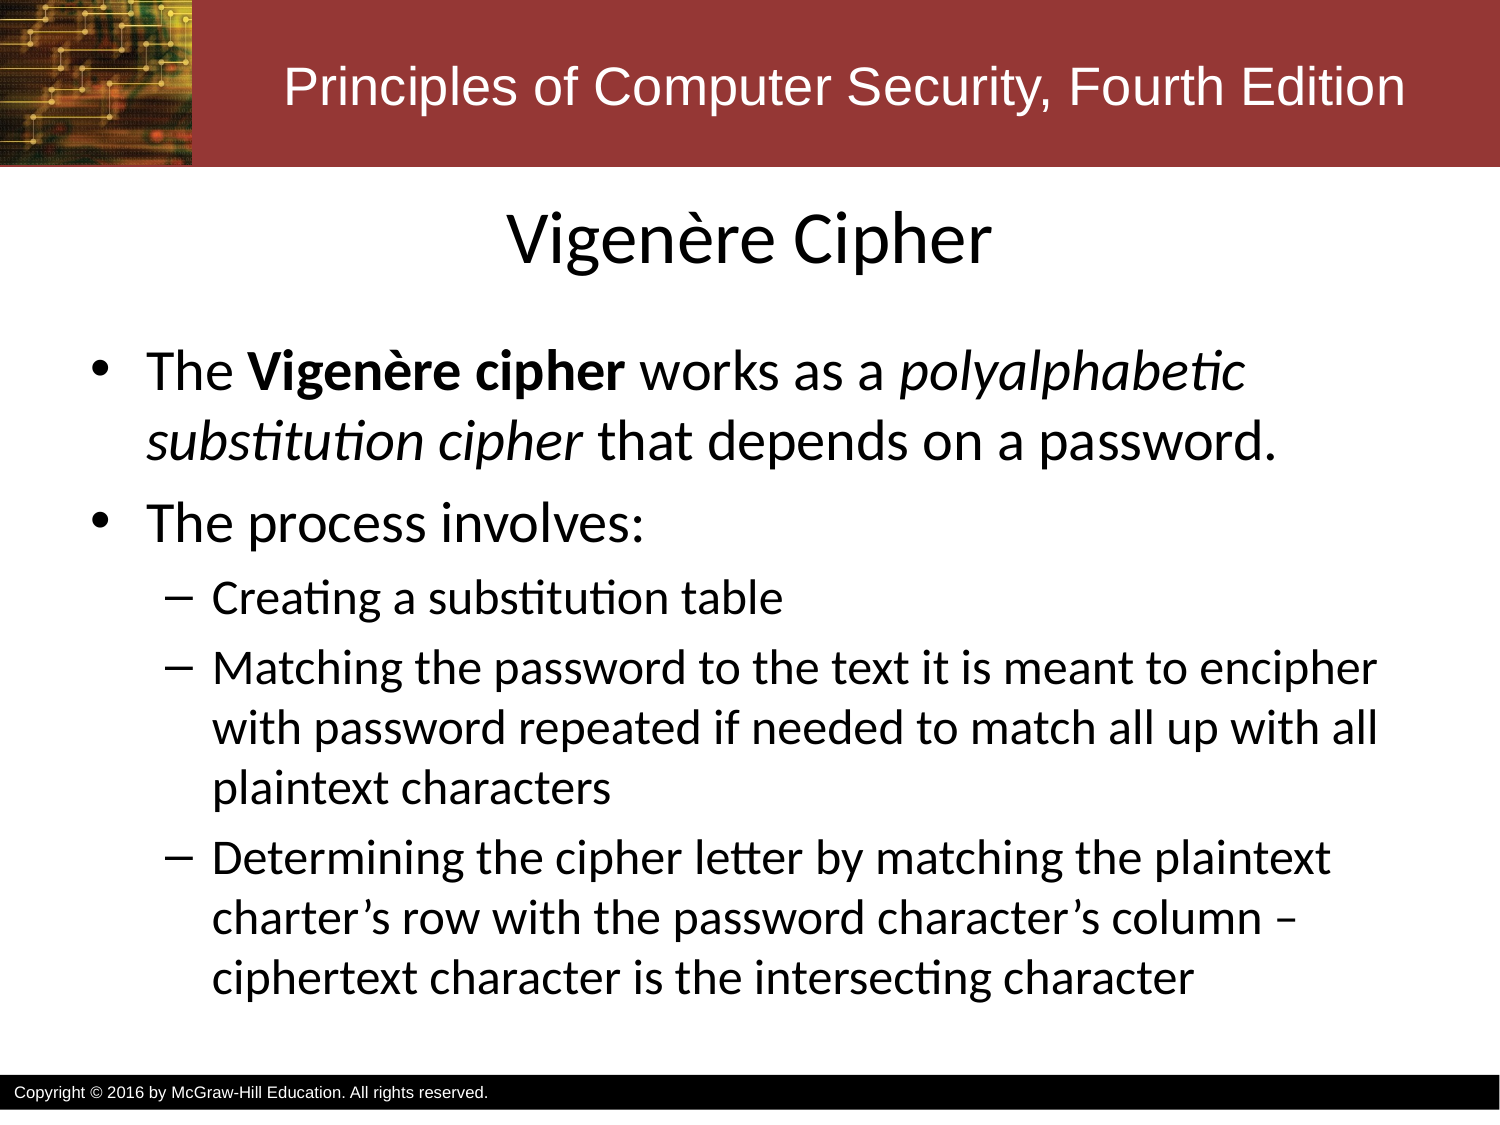

# Vigenère Cipher
The Vigenère cipher works as a polyalphabetic substitution cipher that depends on a password.
The process involves:
Creating a substitution table
Matching the password to the text it is meant to encipher with password repeated if needed to match all up with all plaintext characters
Determining the cipher letter by matching the plaintext charter’s row with the password character’s column – ciphertext character is the intersecting character